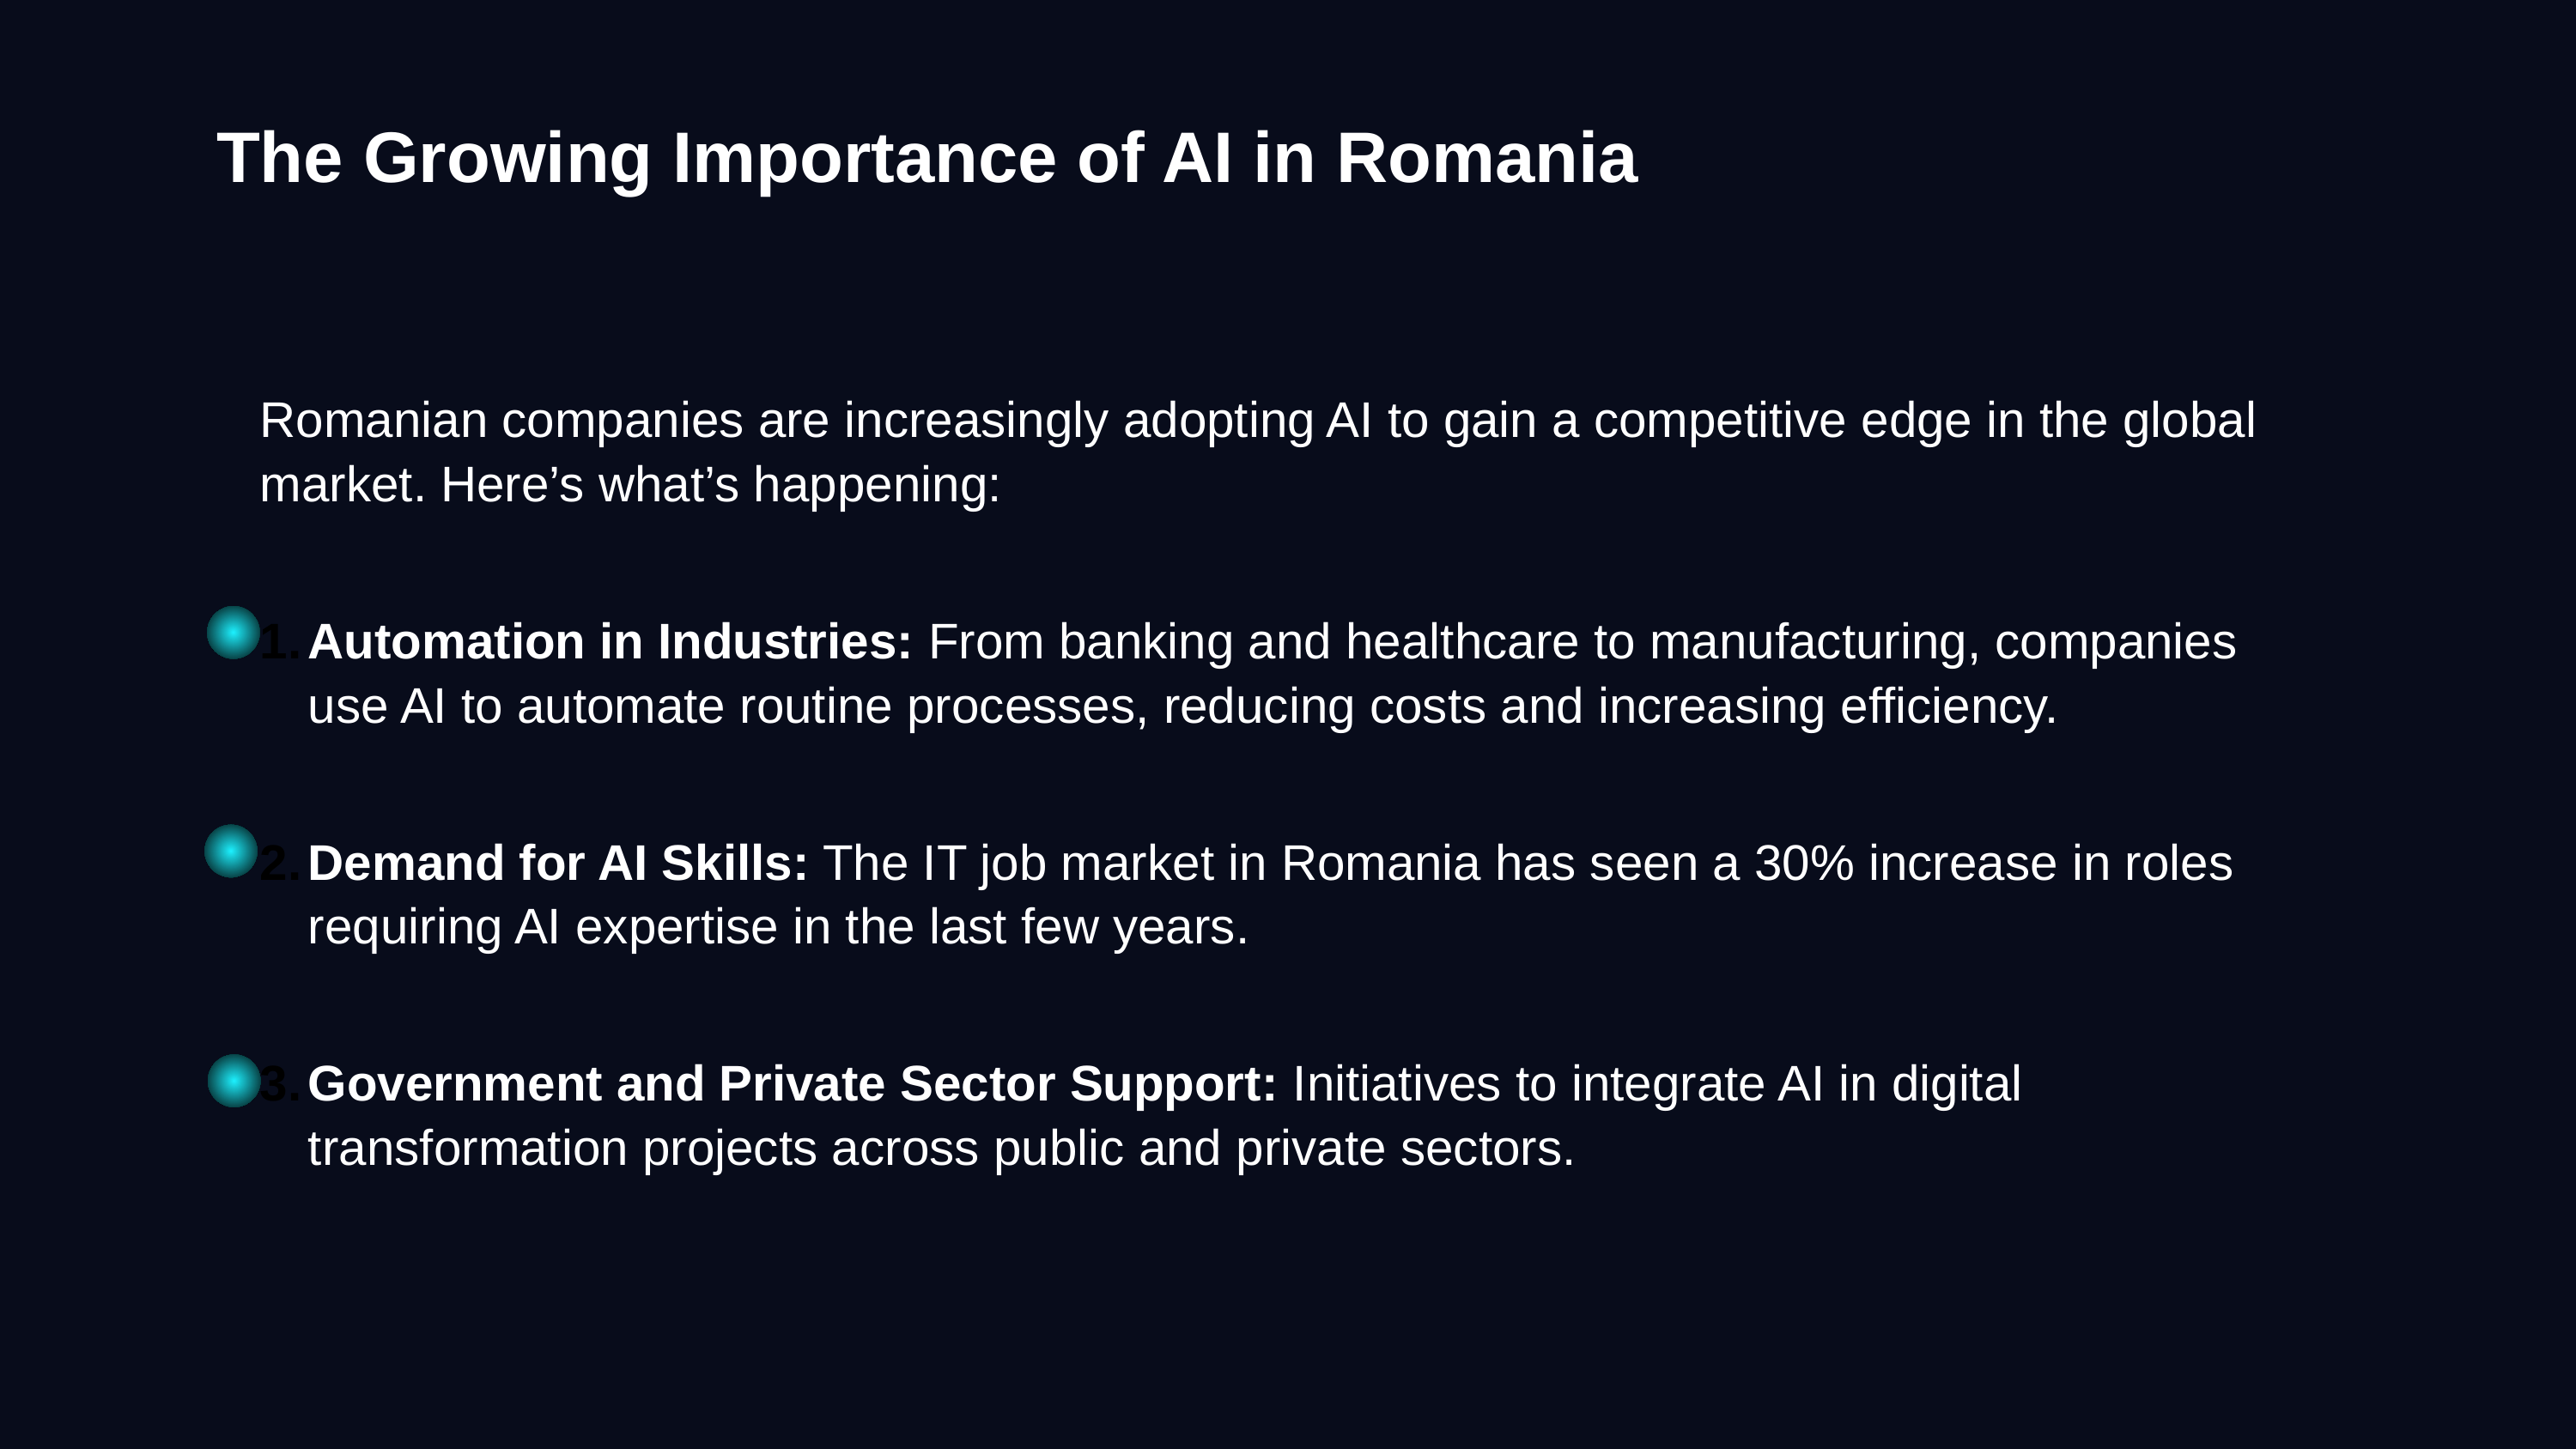

The Growing Importance of AI in Romania
Romanian companies are increasingly adopting AI to gain a competitive edge in the global market. Here’s what’s happening:

Automation in Industries: From banking and healthcare to manufacturing, companies use AI to automate routine processes, reducing costs and increasing efficiency.

Demand for AI Skills: The IT job market in Romania has seen a 30% increase in roles requiring AI expertise in the last few years.

Government and Private Sector Support: Initiatives to integrate AI in digital transformation projects across public and private sectors.